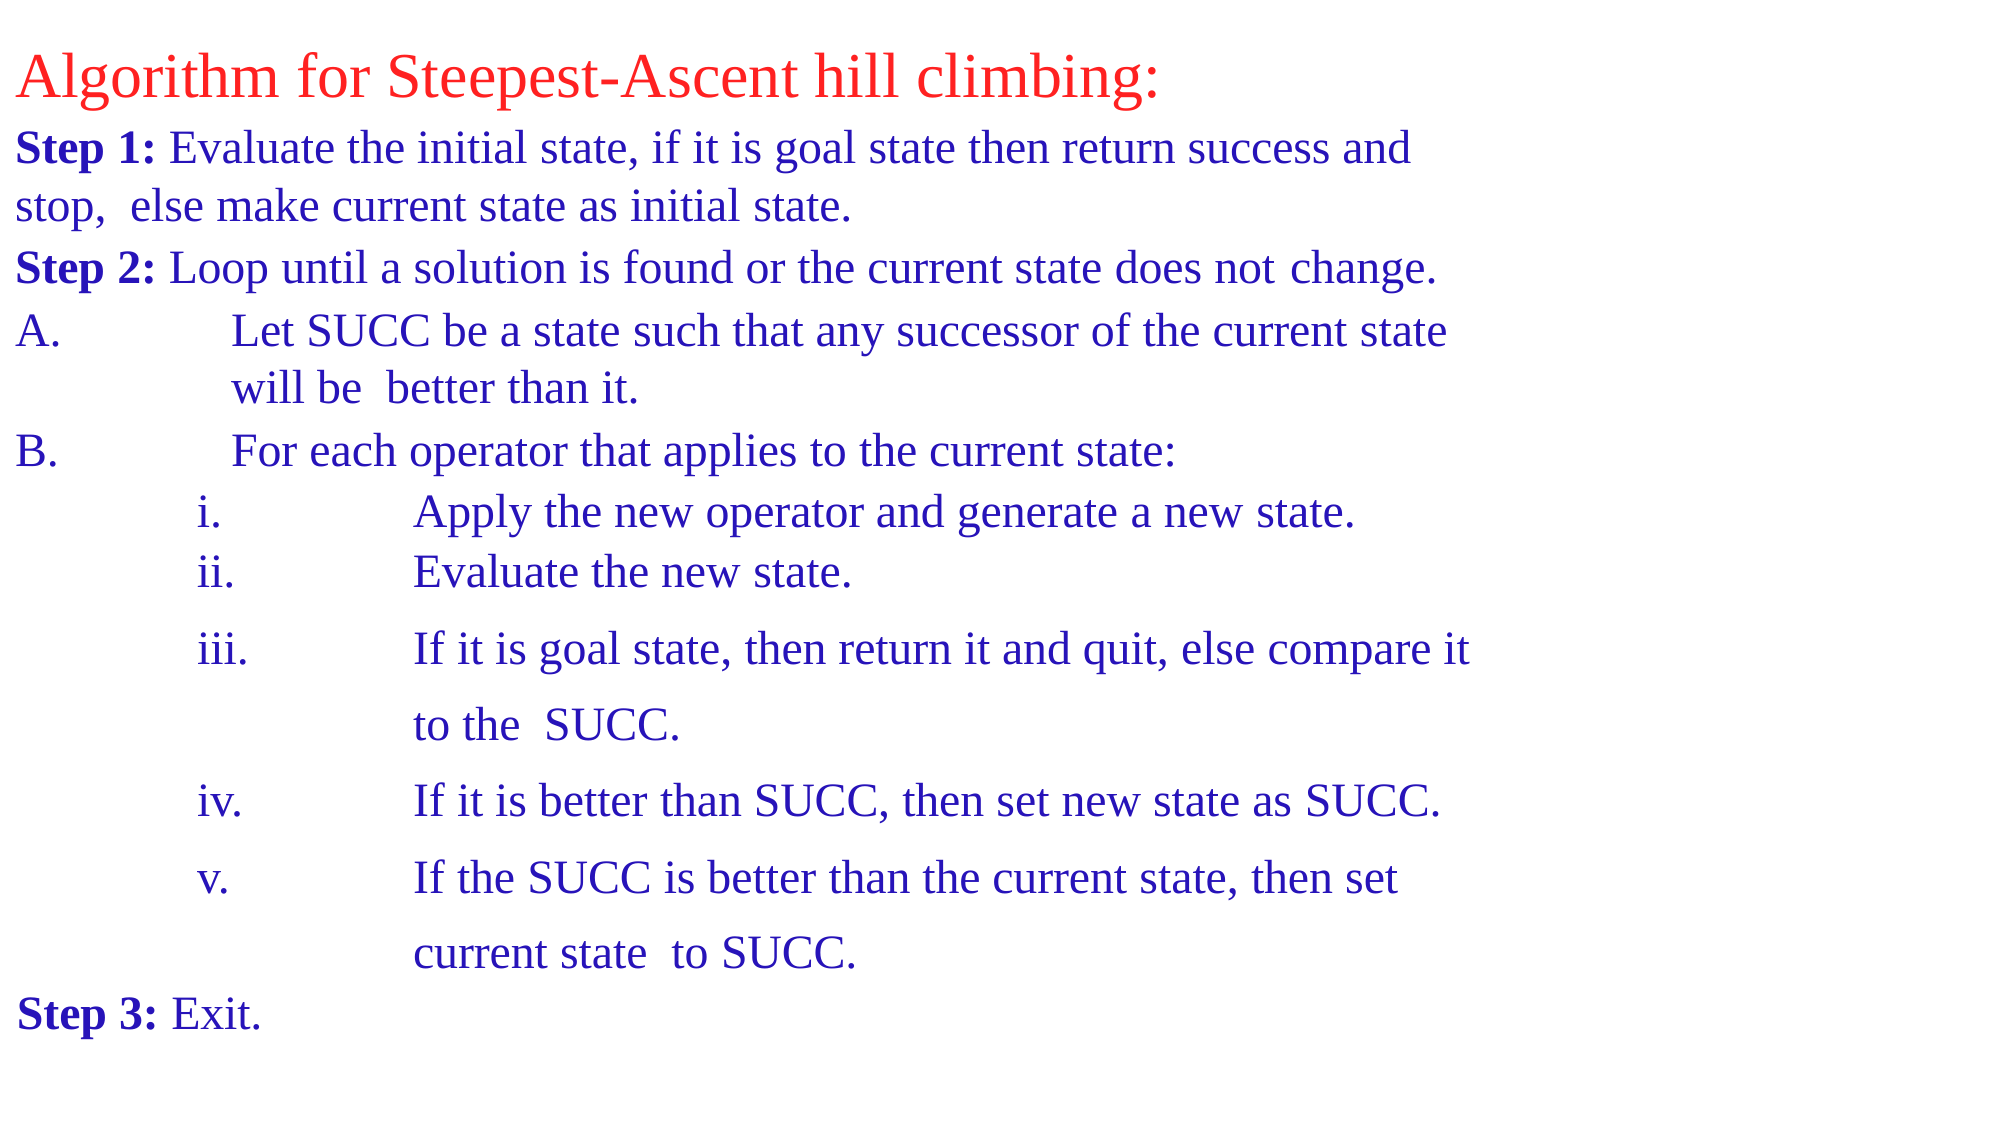

Algorithm for Steepest-Ascent hill climbing:
Step 1: Evaluate the initial state, if it is goal state then return success and stop,  else make current state as initial state.
Step 2: Loop until a solution is found or the current state does not change.
Let SUCC be a state such that any successor of the current state will be  better than it.
For each operator that applies to the current state:
Apply the new operator and generate a new state.
Evaluate the new state.
If it is goal state, then return it and quit, else compare it to the  SUCC.
If it is better than SUCC, then set new state as SUCC.
If the SUCC is better than the current state, then set current state  to SUCC.
Step 3: Exit.